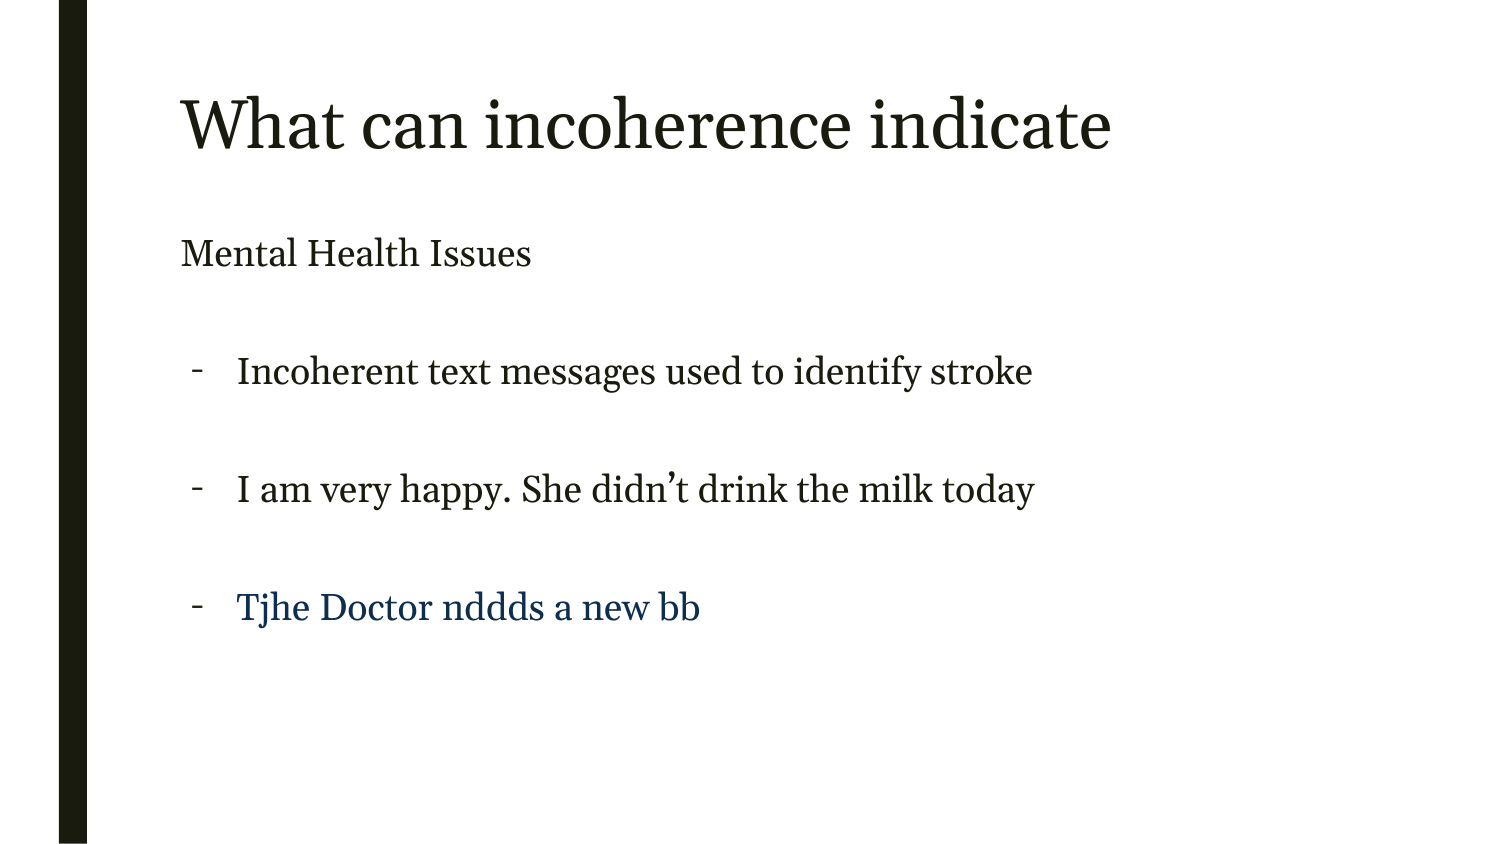

# What can incoherence indicate
Mental Health Issues

Incoherent text messages used to identify stroke

I am very happy. She didn’t drink the milk today

Tjhe Doctor nddds a new bb